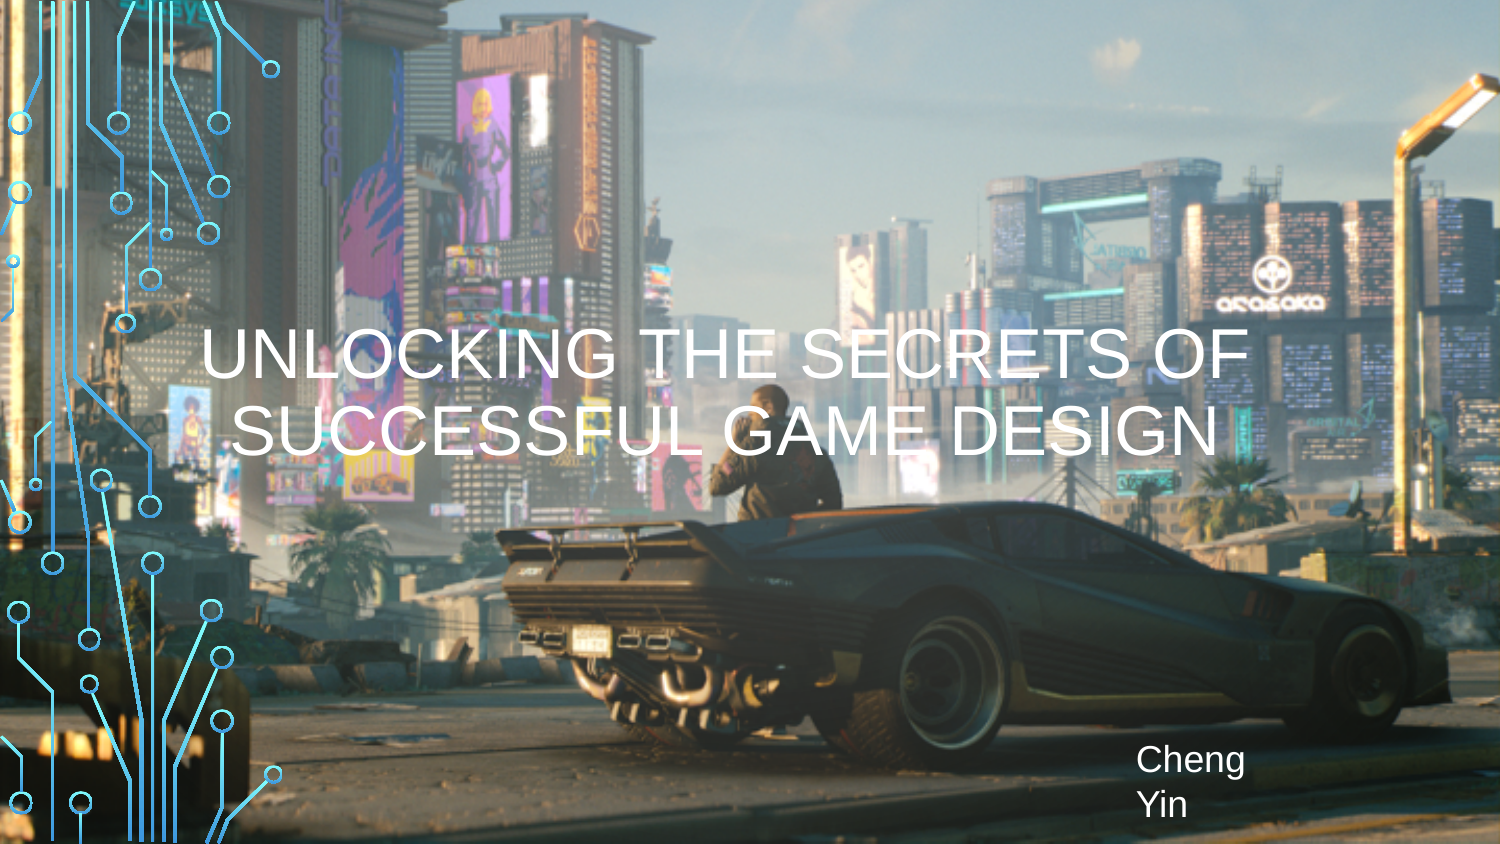

# Unlocking The Secrets of Successful Game Design
Cheng Yin